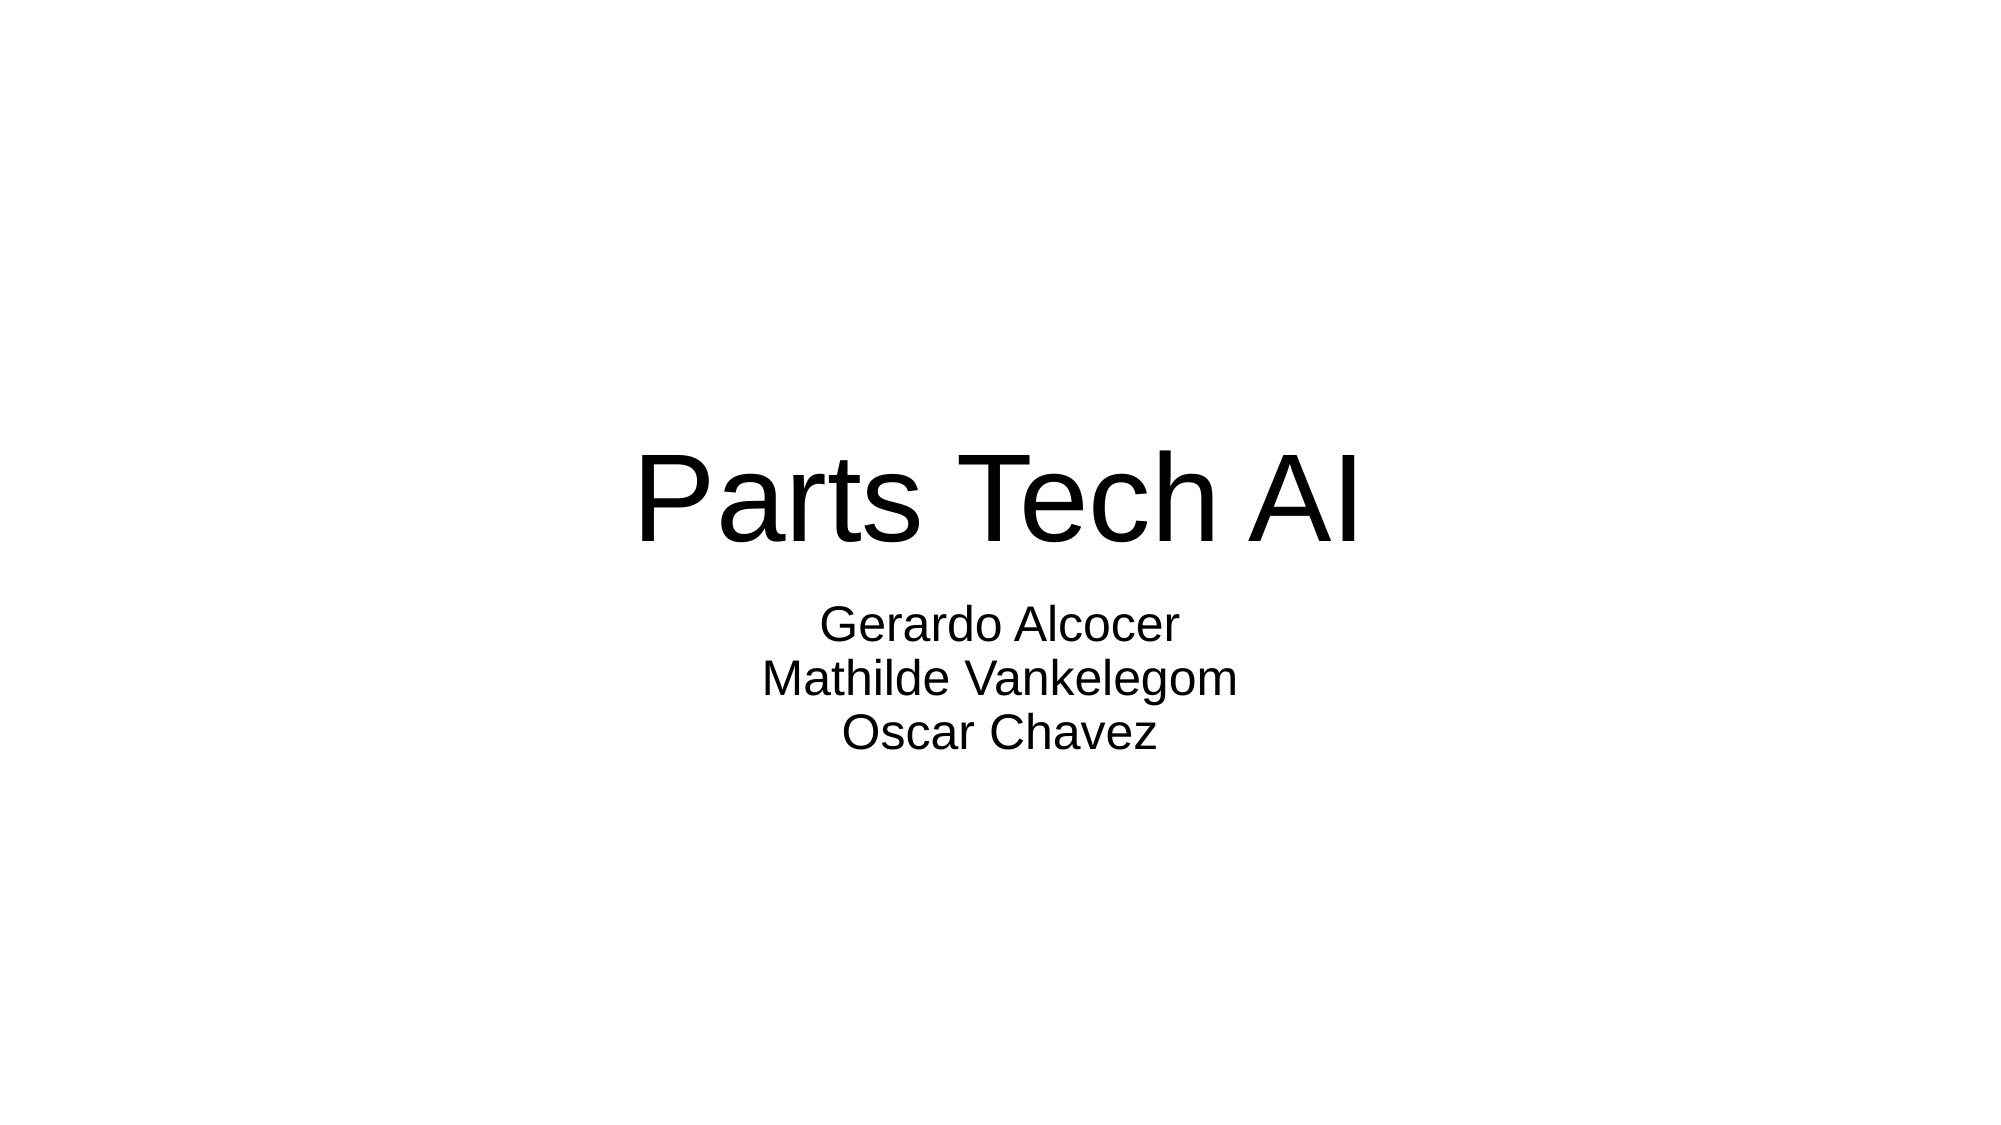

# Parts Tech AI
Gerardo Alcocer
Mathilde Vankelegom
Oscar Chavez